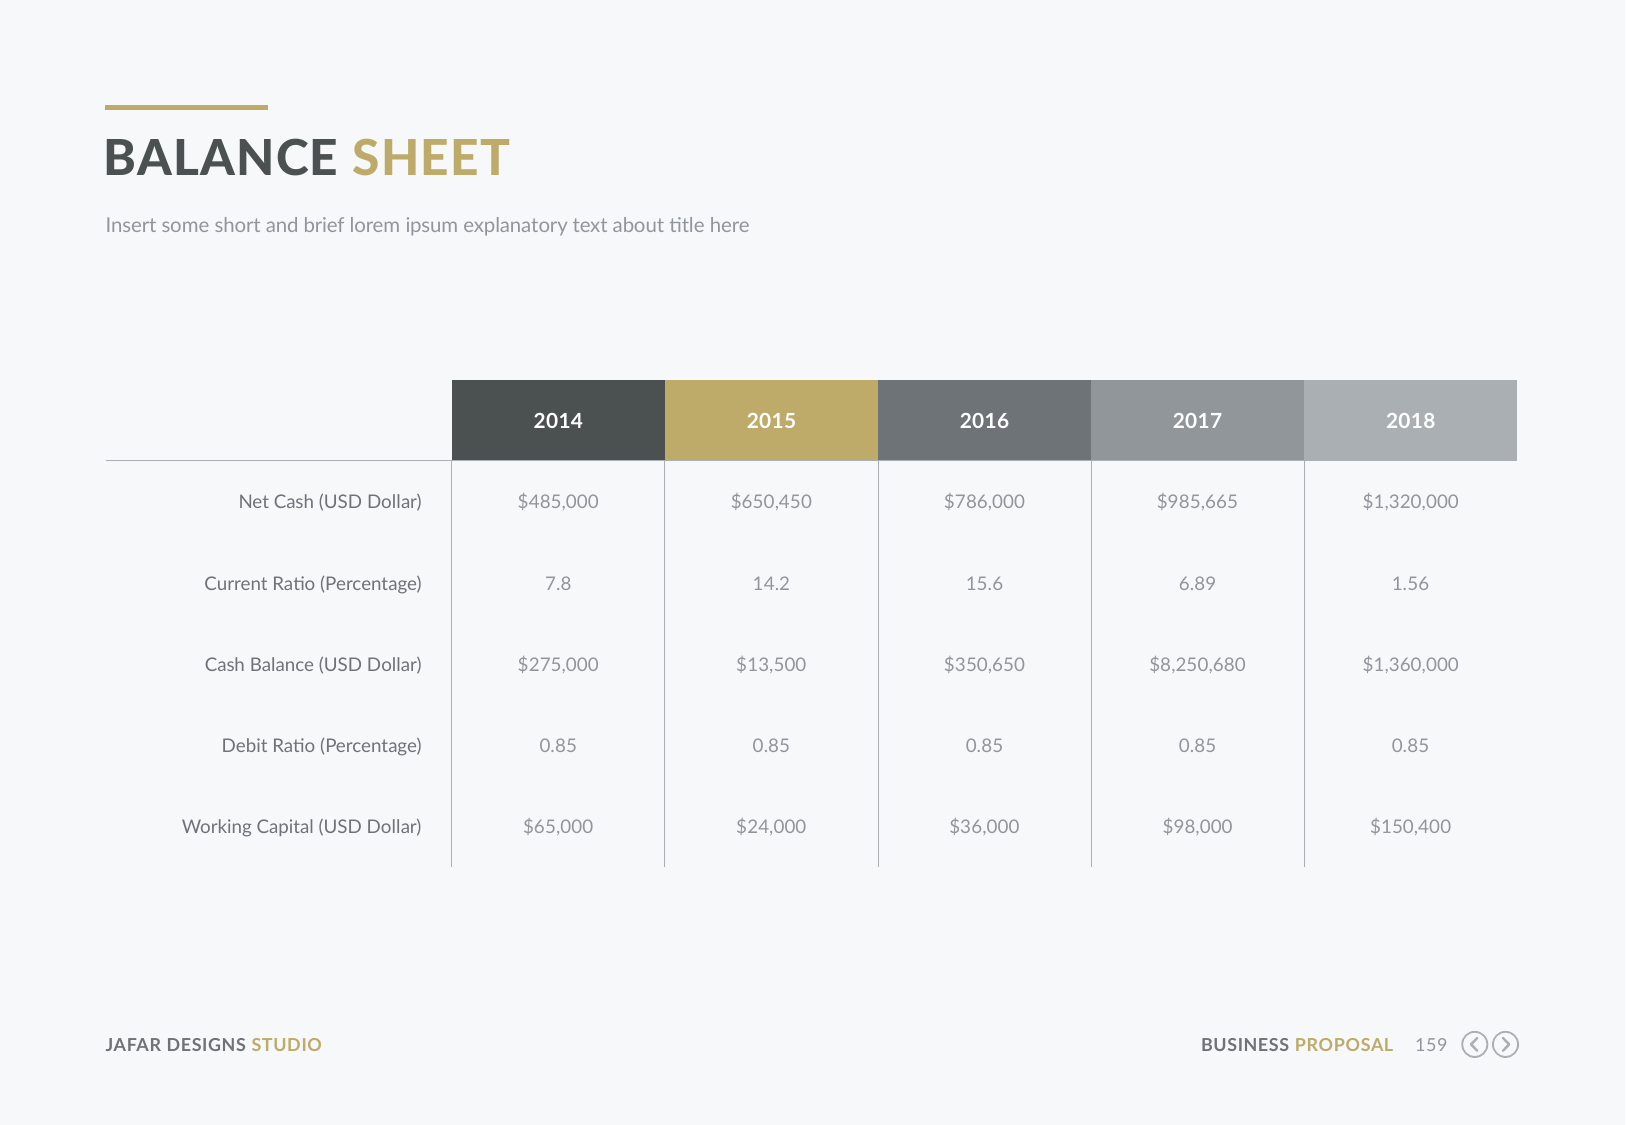

Balance Sheet
Insert some short and brief lorem ipsum explanatory text about title here
|  | 2014 | 2015 | 2016 | 2017 | 2018 |
| --- | --- | --- | --- | --- | --- |
| Net Cash (USD Dollar) | $485,000 | $650,450 | $786,000 | $985,665 | $1,320,000 |
| Current Ratio (Percentage) | 7.8 | 14.2 | 15.6 | 6.89 | 1.56 |
| Cash Balance (USD Dollar) | $275,000 | $13,500 | $350,650 | $8,250,680 | $1,360,000 |
| Debit Ratio (Percentage) | 0.85 | 0.85 | 0.85 | 0.85 | 0.85 |
| Working Capital (USD Dollar) | $65,000 | $24,000 | $36,000 | $98,000 | $150,400 |